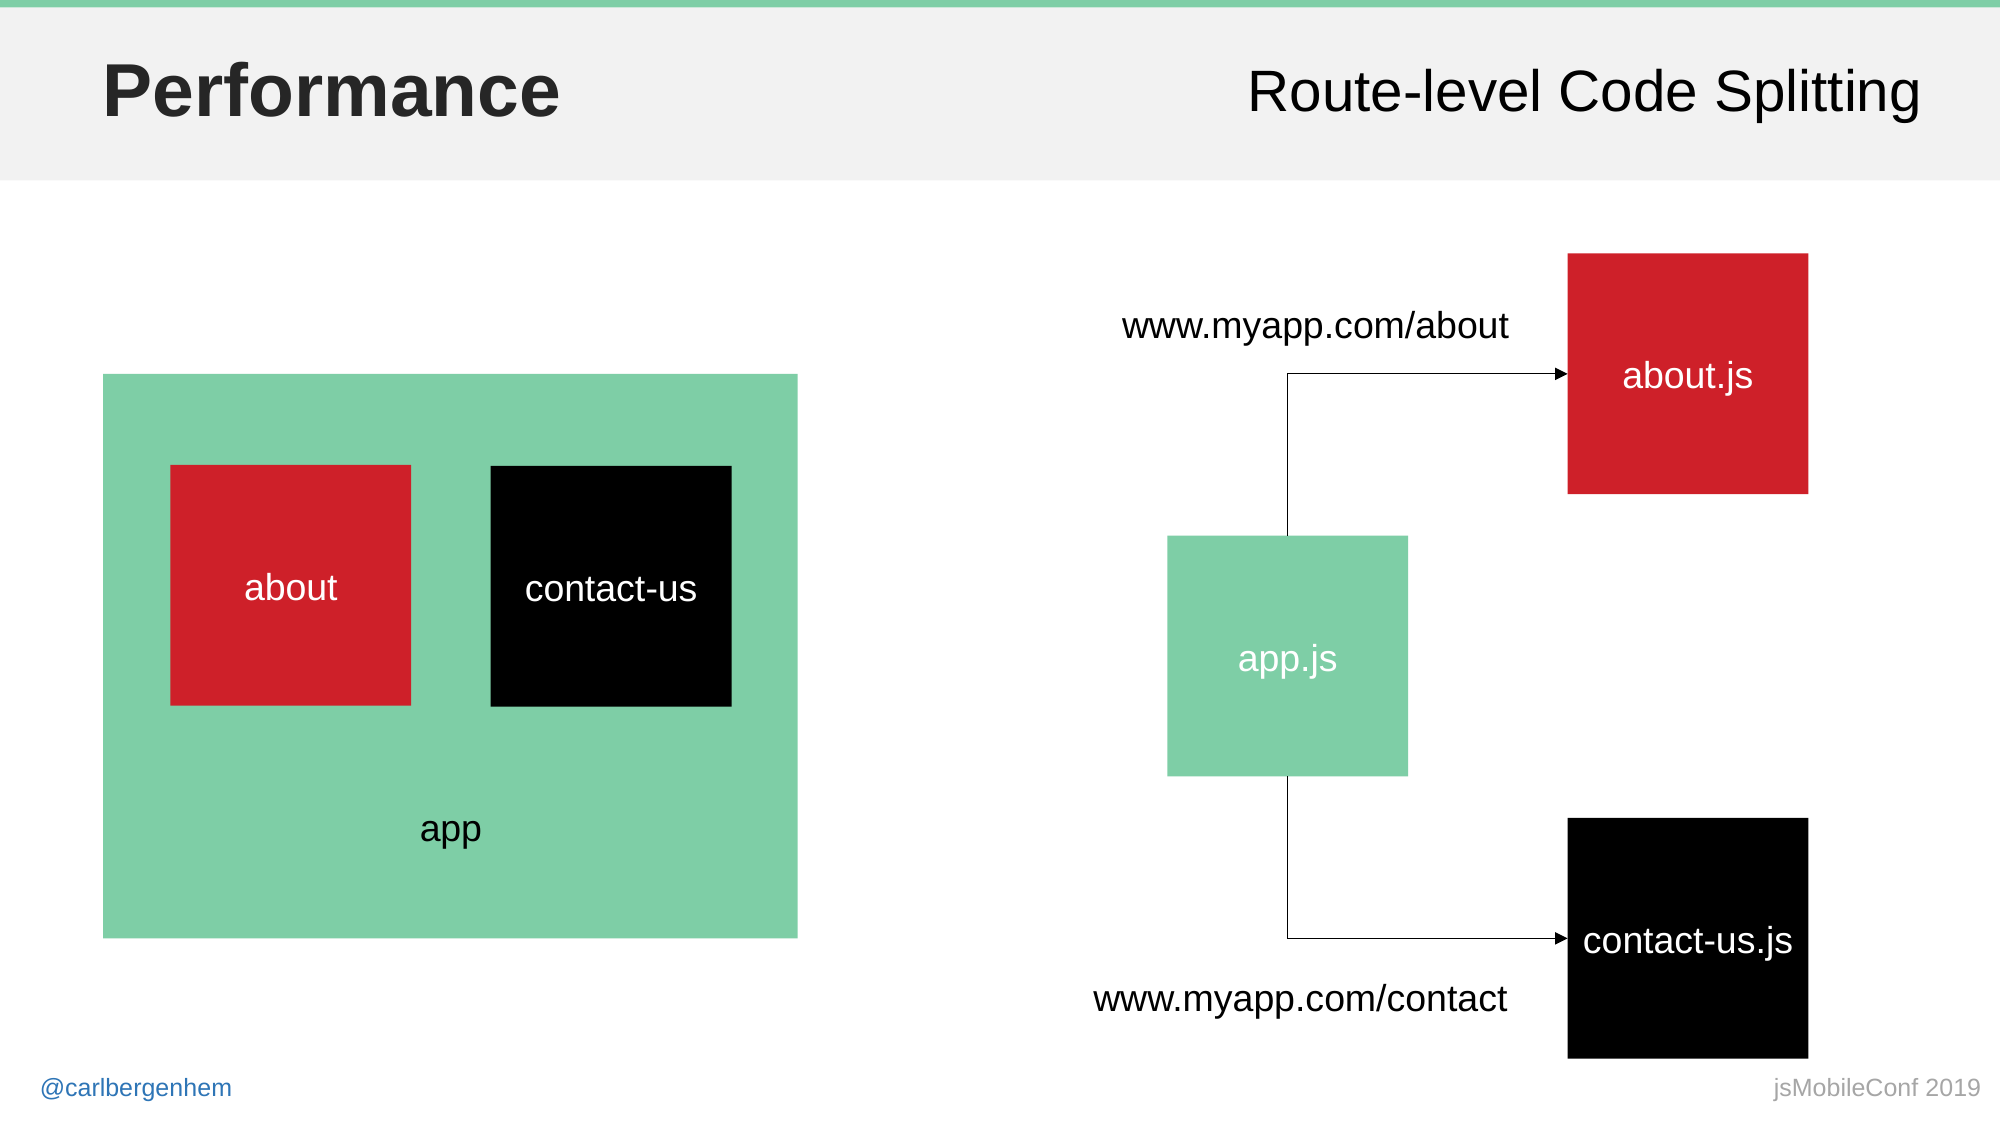

Route-level Code Splitting
# Performance
about.js
www.myapp.com/about

about
contact-us
app.js
app
contact-us.js
www.myapp.com/contact